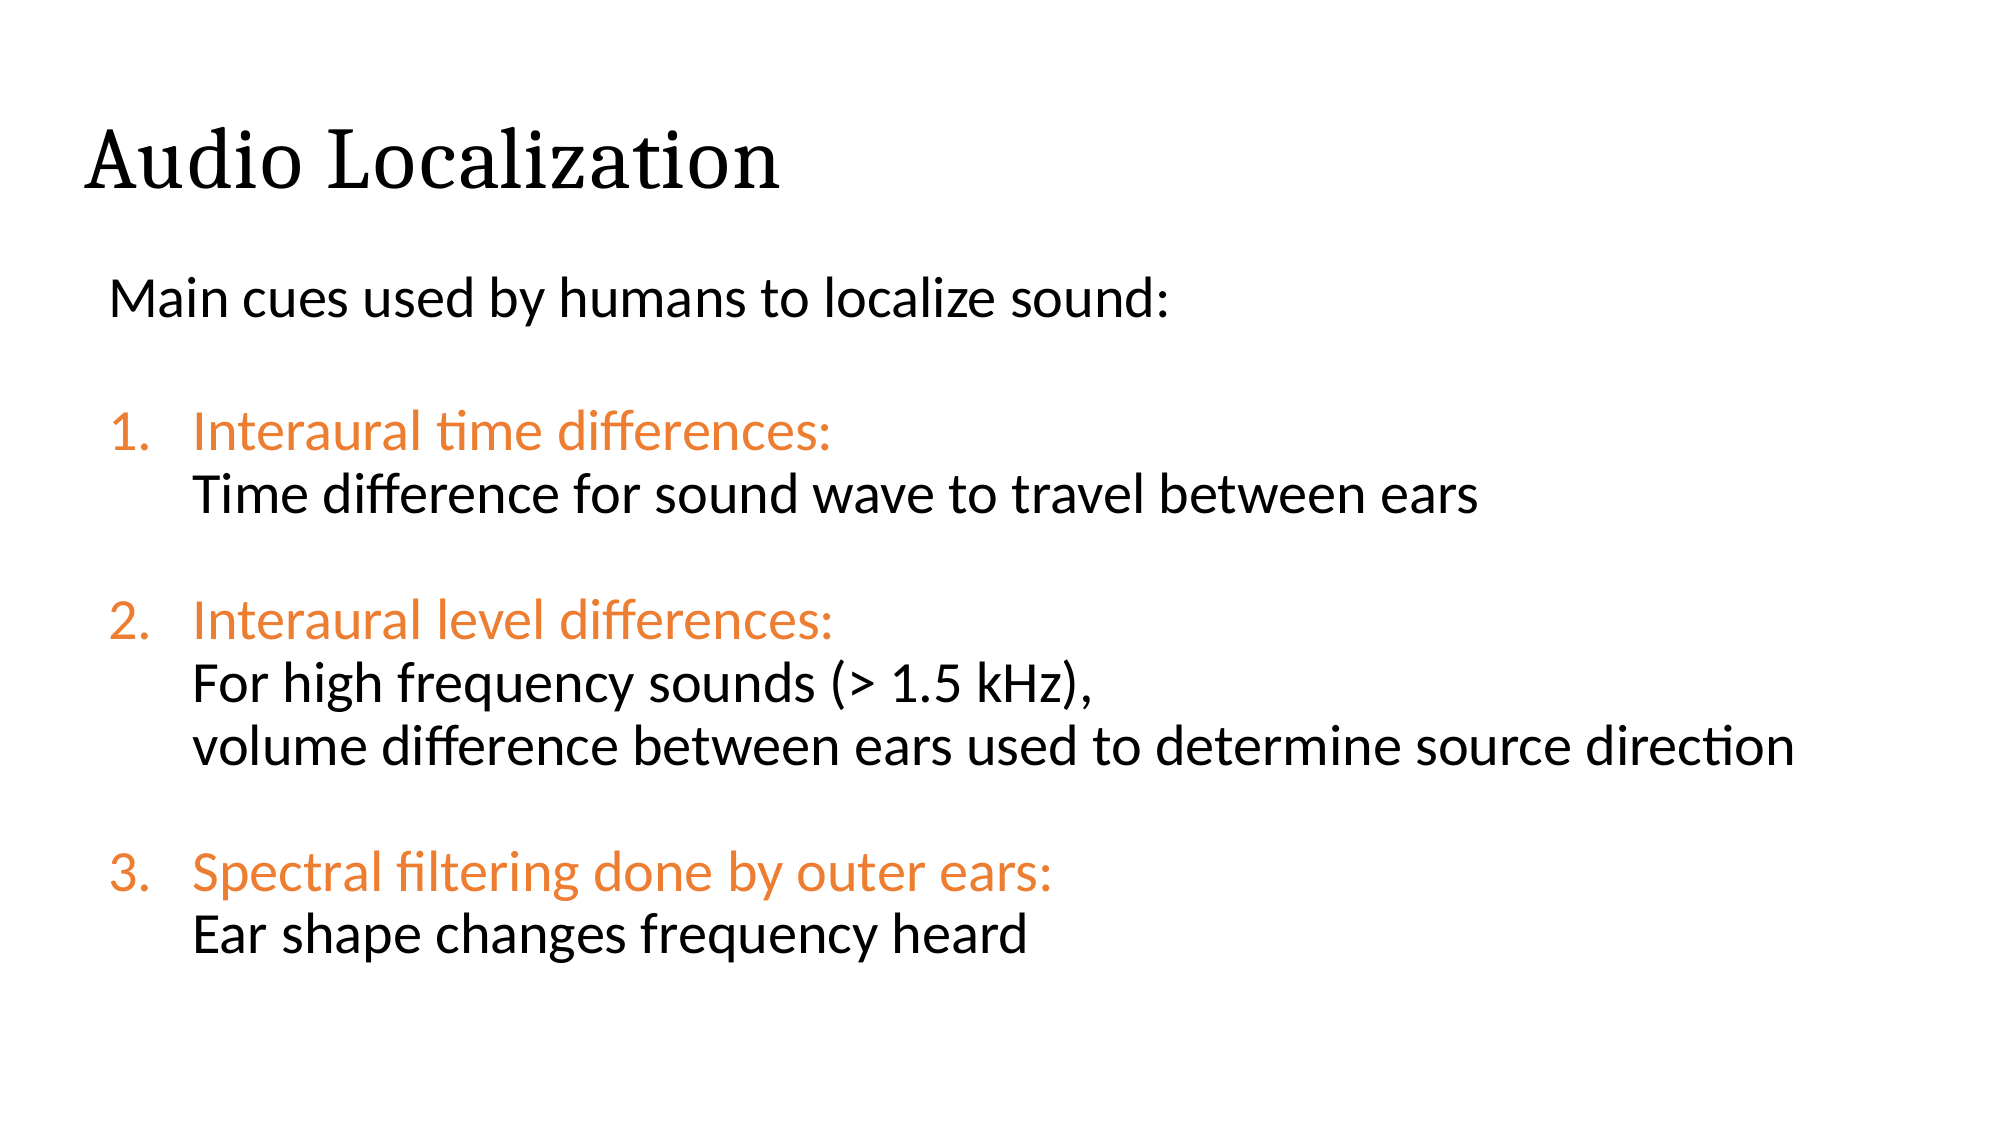

# Audio Localization
Main cues used by humans to localize sound:
Interaural time differences:
Time difference for sound wave to travel between ears
Interaural level differences:
For high frequency sounds (> 1.5 kHz),
volume difference between ears used to determine source direction
Spectral filtering done by outer ears:
Ear shape changes frequency heard